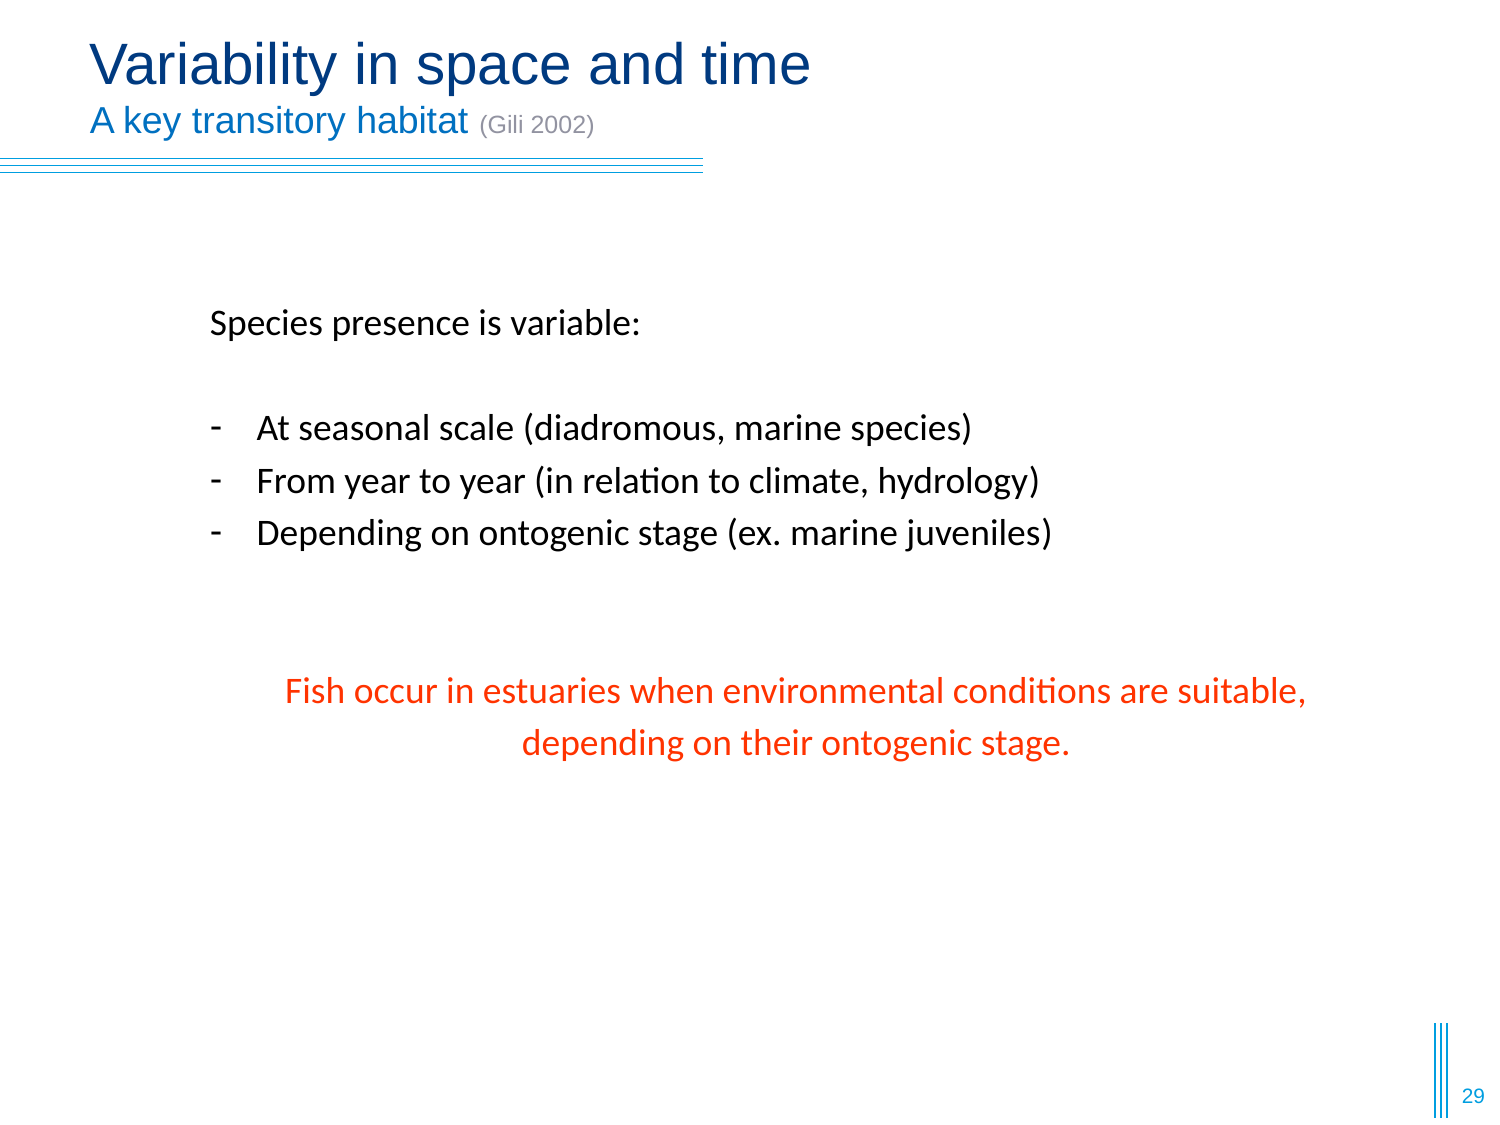

# Variability in space and time A key transitory habitat (Gili 2002)
Species presence is variable:

At seasonal scale (diadromous, marine species)
From year to year (in relation to climate, hydrology)
Depending on ontogenic stage (ex. marine juveniles)

Fish occur in estuaries when environmental conditions are suitable,
depending on their ontogenic stage.